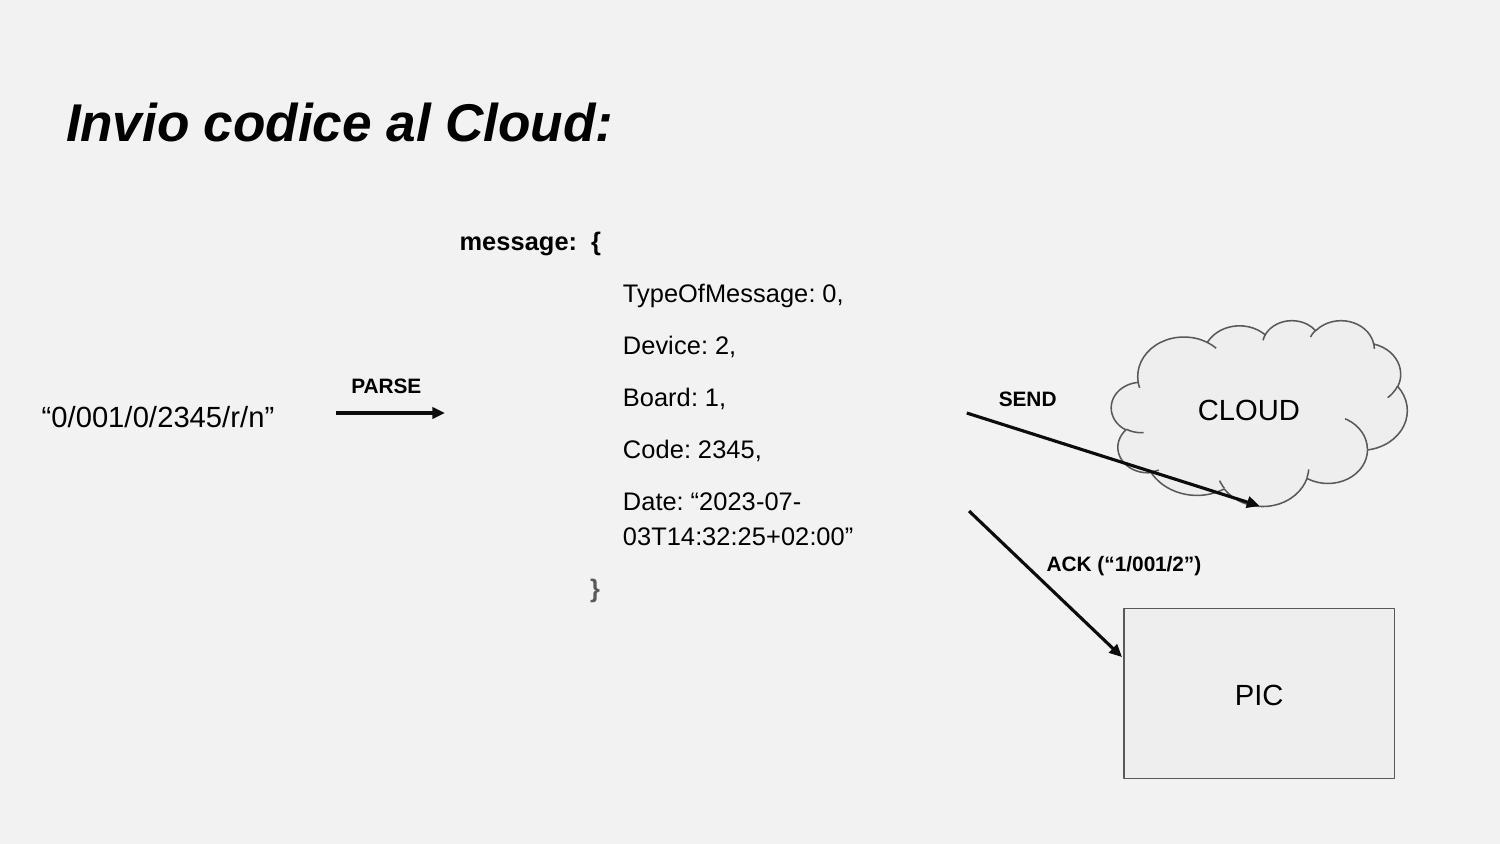

# Invio codice al Cloud:
message:  {
TypeOfMessage: 0,
Device: 2,
Board: 1,
Code: 2345,
Date: “2023-07-03T14:32:25+02:00”
       }

CLOUD
SEND
PARSE
“0/001/0/2345/r/n”
ACK (“1/001/2”)
PIC